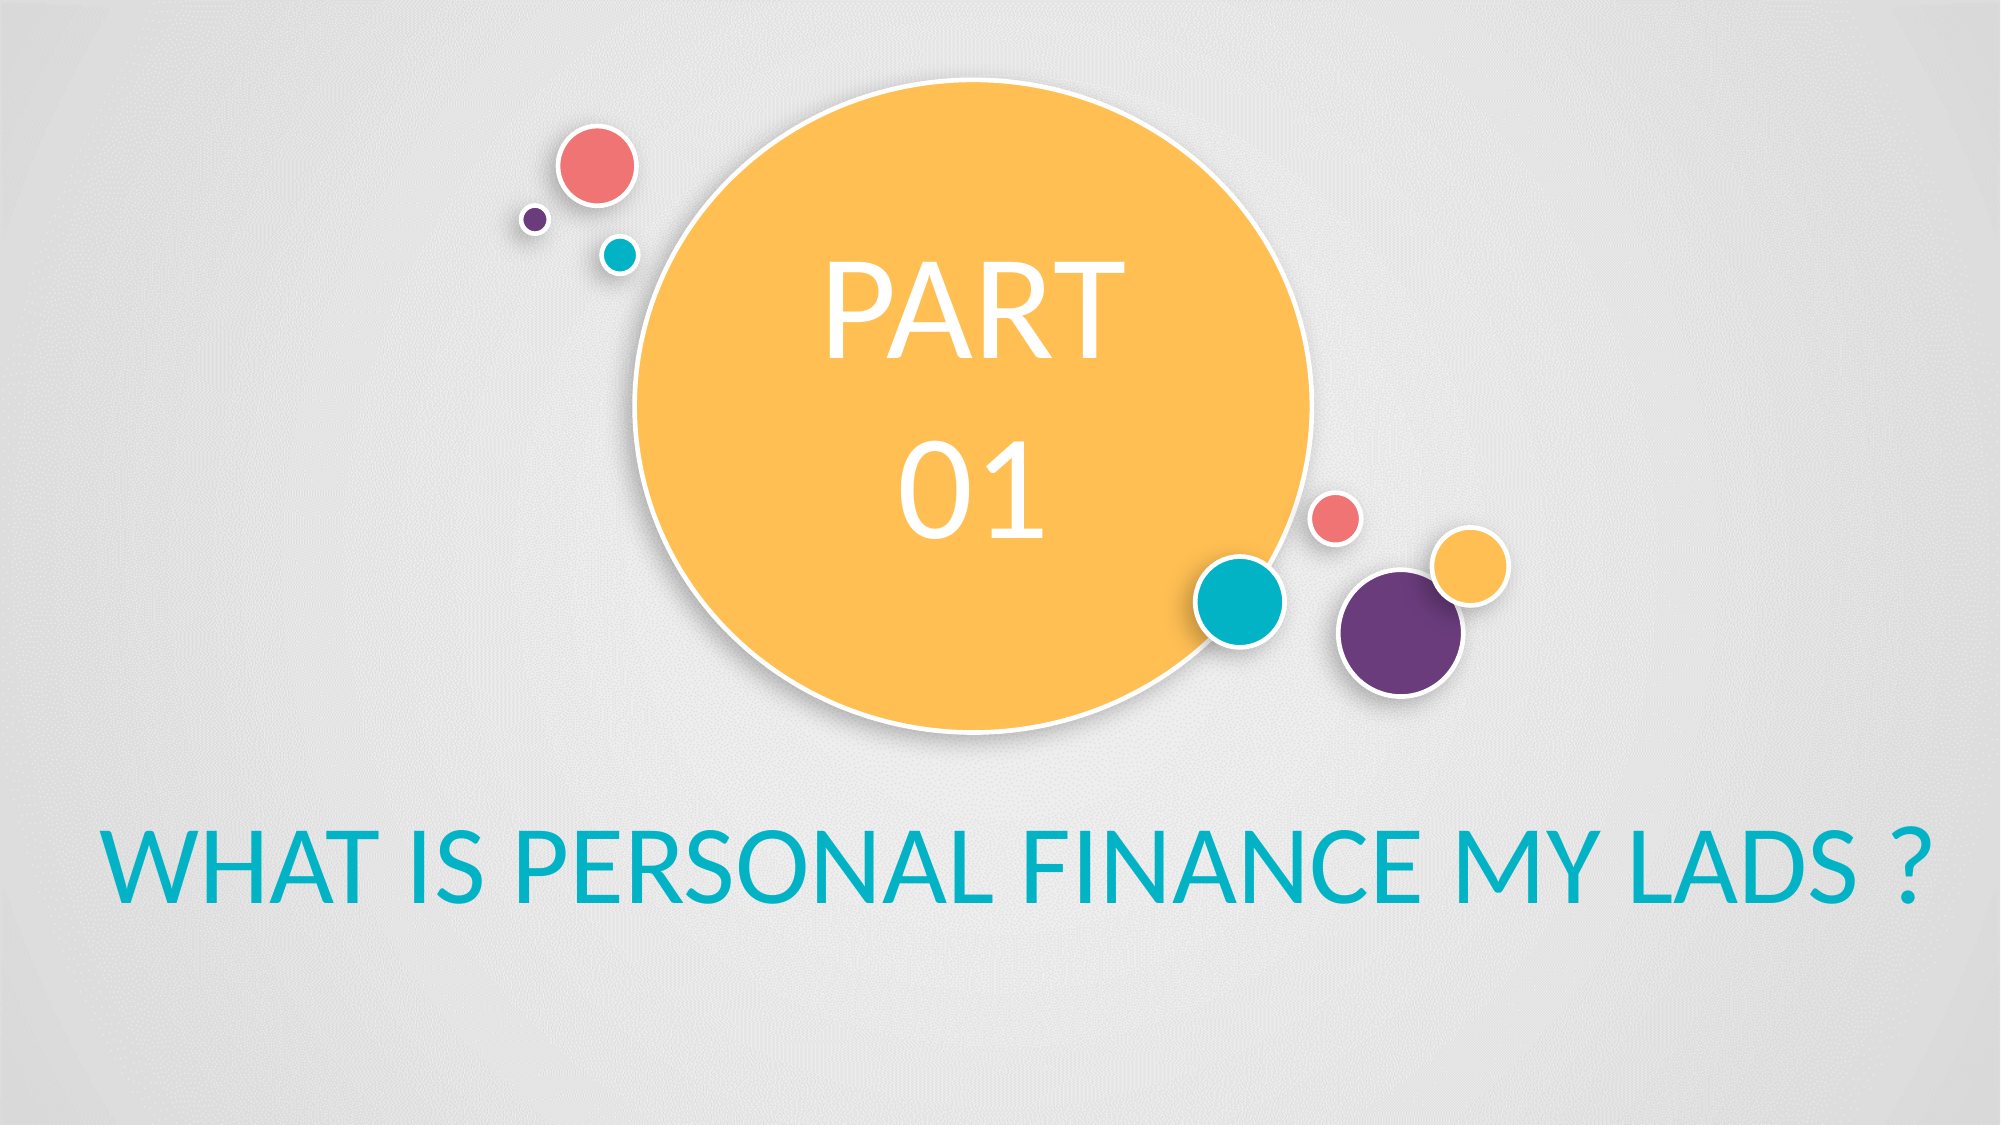

PART
01

WHAT IS PERSONAL FINANCE MY LADS ?